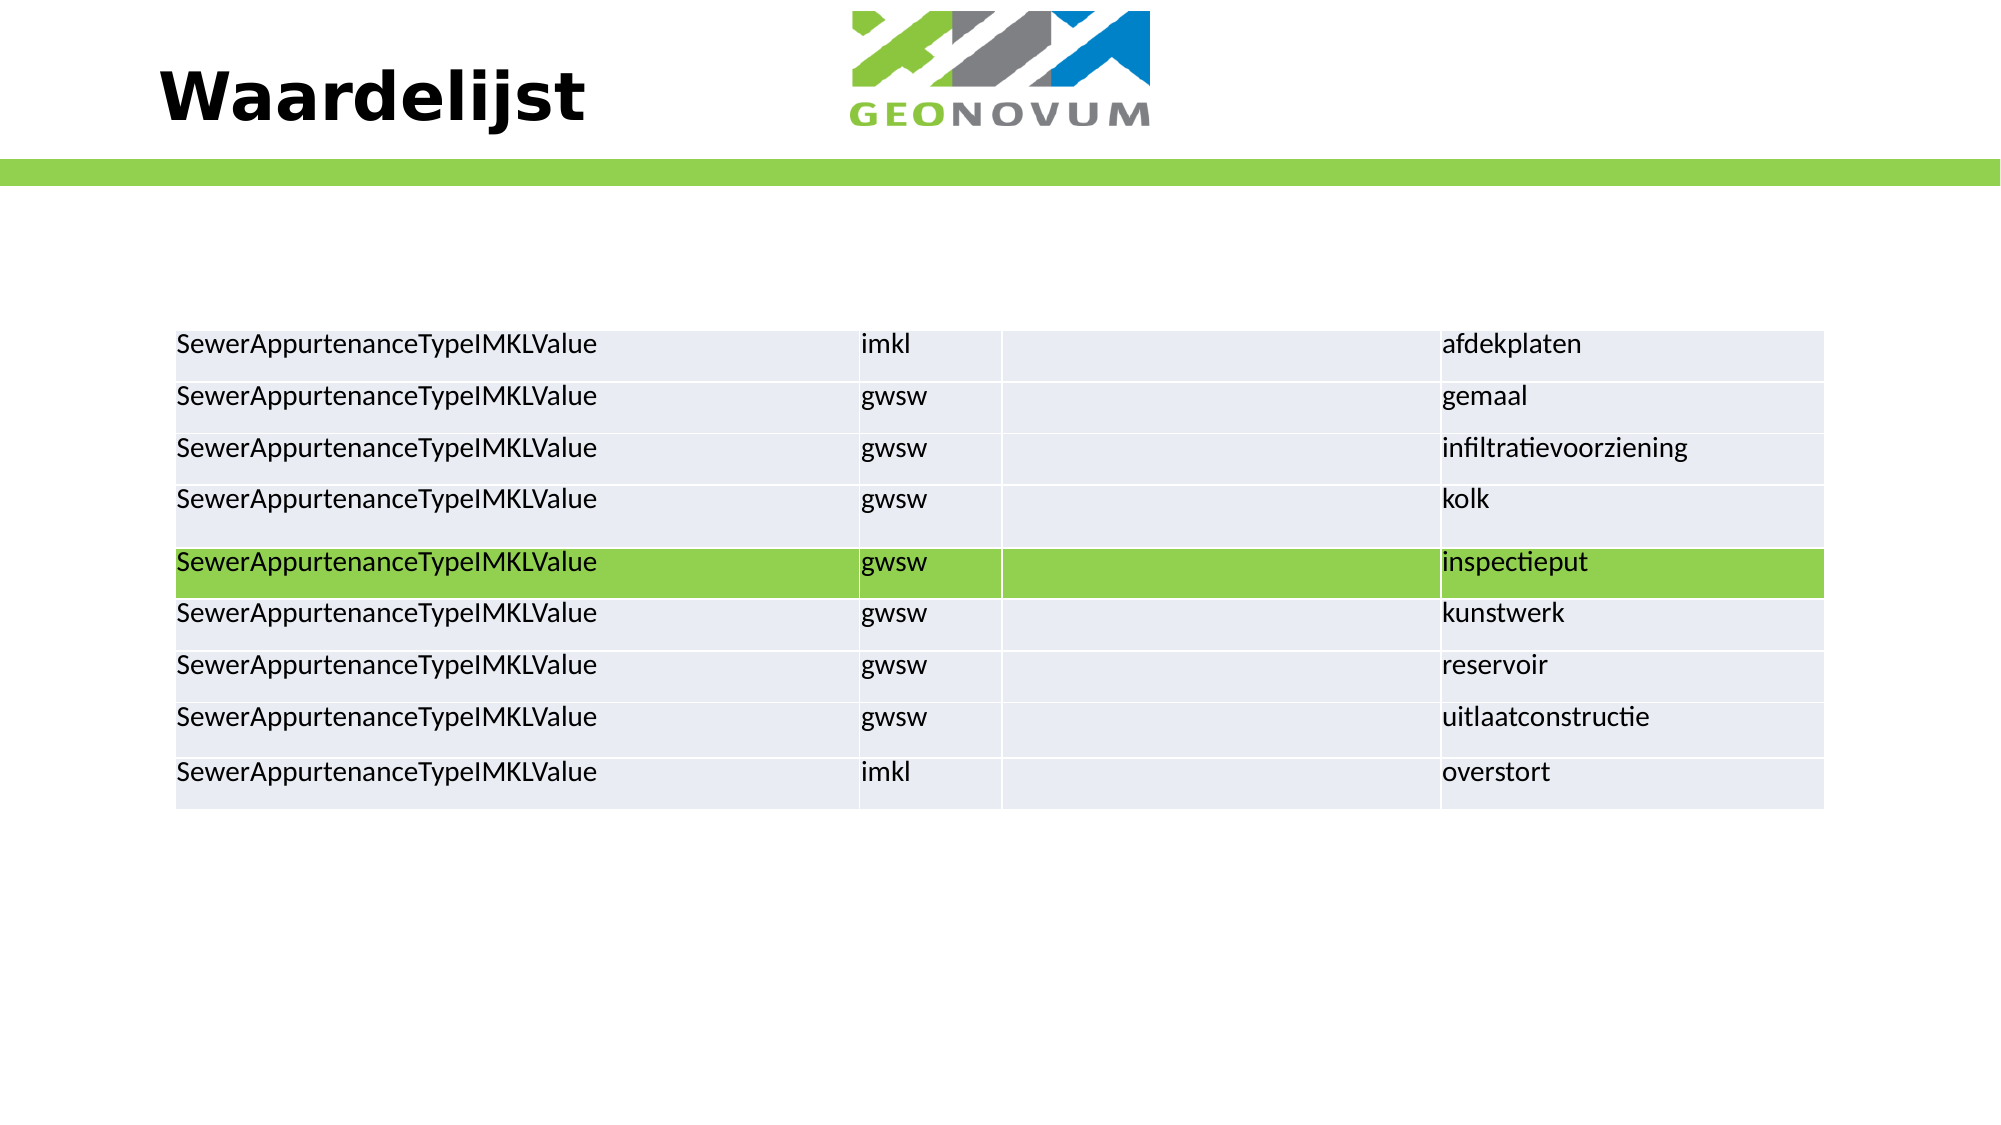

# Waardelijst
| SewerAppurtenanceTypeIMKLValue | imkl |  | afdekplaten |
| --- | --- | --- | --- |
| SewerAppurtenanceTypeIMKLValue | gwsw |  | gemaal |
| SewerAppurtenanceTypeIMKLValue | gwsw |  | infiltratievoorziening |
| SewerAppurtenanceTypeIMKLValue | gwsw |  | kolk |
| SewerAppurtenanceTypeIMKLValue | gwsw |  | inspectieput |
| SewerAppurtenanceTypeIMKLValue | gwsw |  | kunstwerk |
| SewerAppurtenanceTypeIMKLValue | gwsw |  | reservoir |
| SewerAppurtenanceTypeIMKLValue | gwsw |  | uitlaatconstructie |
| SewerAppurtenanceTypeIMKLValue | imkl |  | overstort |